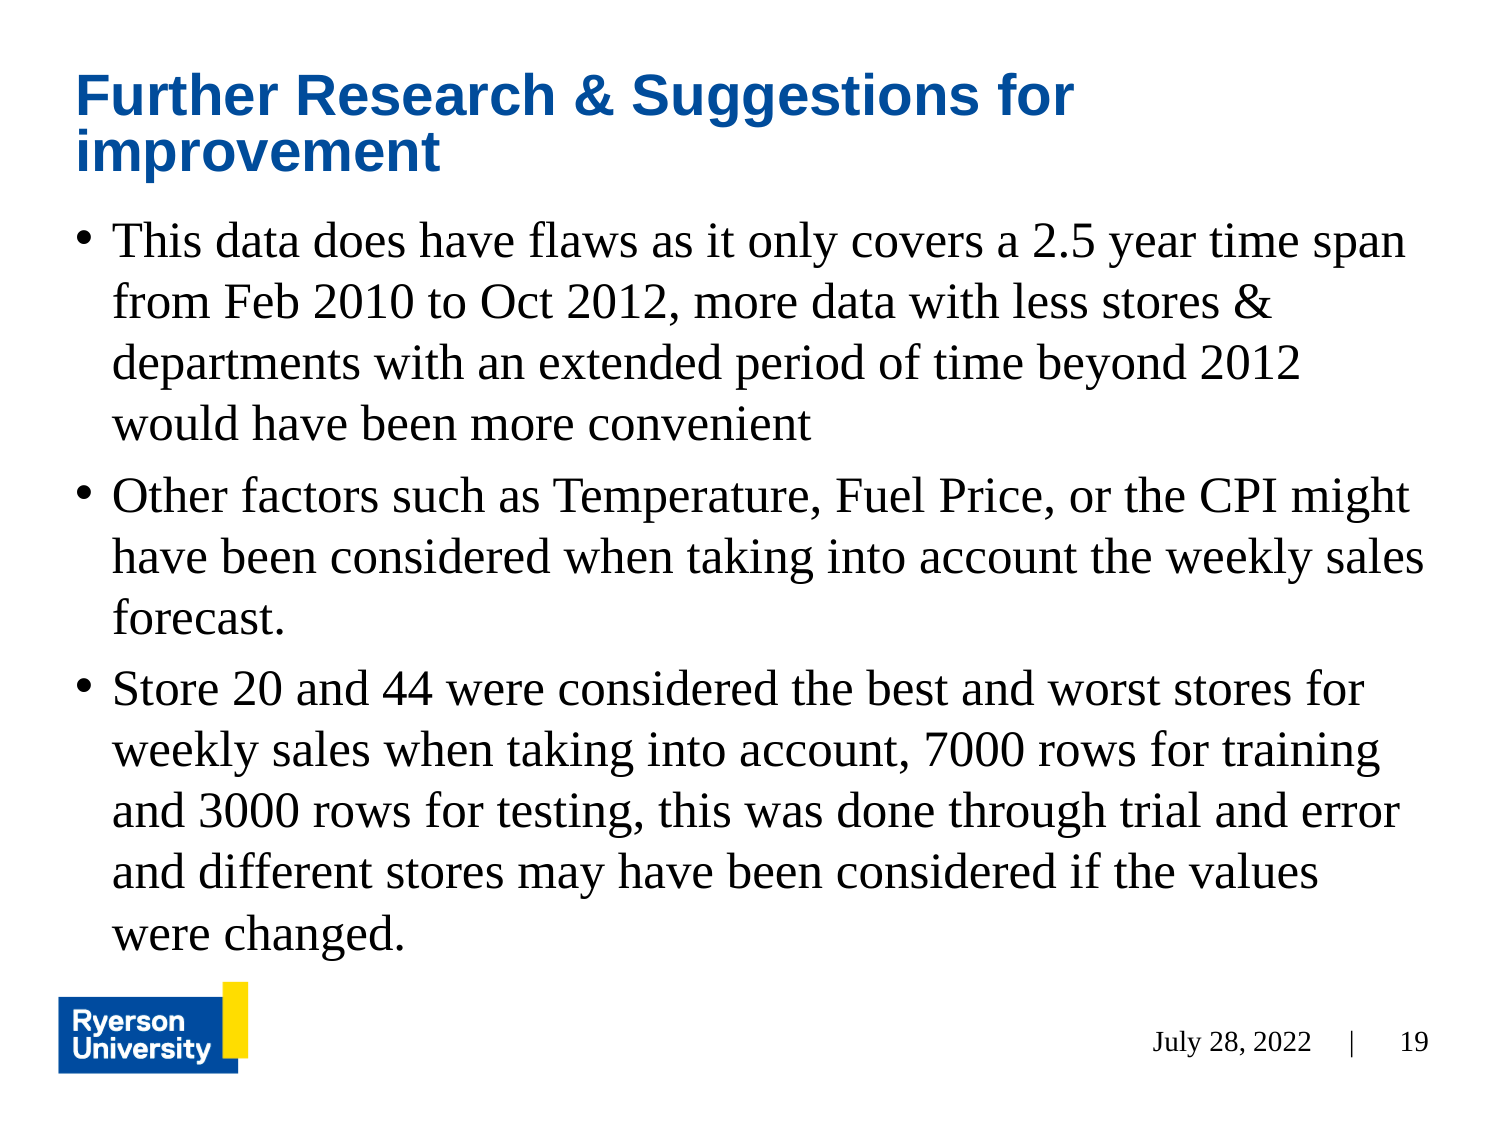

# Further Research & Suggestions for improvement
This data does have flaws as it only covers a 2.5 year time span from Feb 2010 to Oct 2012, more data with less stores & departments with an extended period of time beyond 2012 would have been more convenient
Other factors such as Temperature, Fuel Price, or the CPI might have been considered when taking into account the weekly sales forecast.
Store 20 and 44 were considered the best and worst stores for weekly sales when taking into account, 7000 rows for training and 3000 rows for testing, this was done through trial and error and different stores may have been considered if the values were changed.
July 28, 2022     |
19